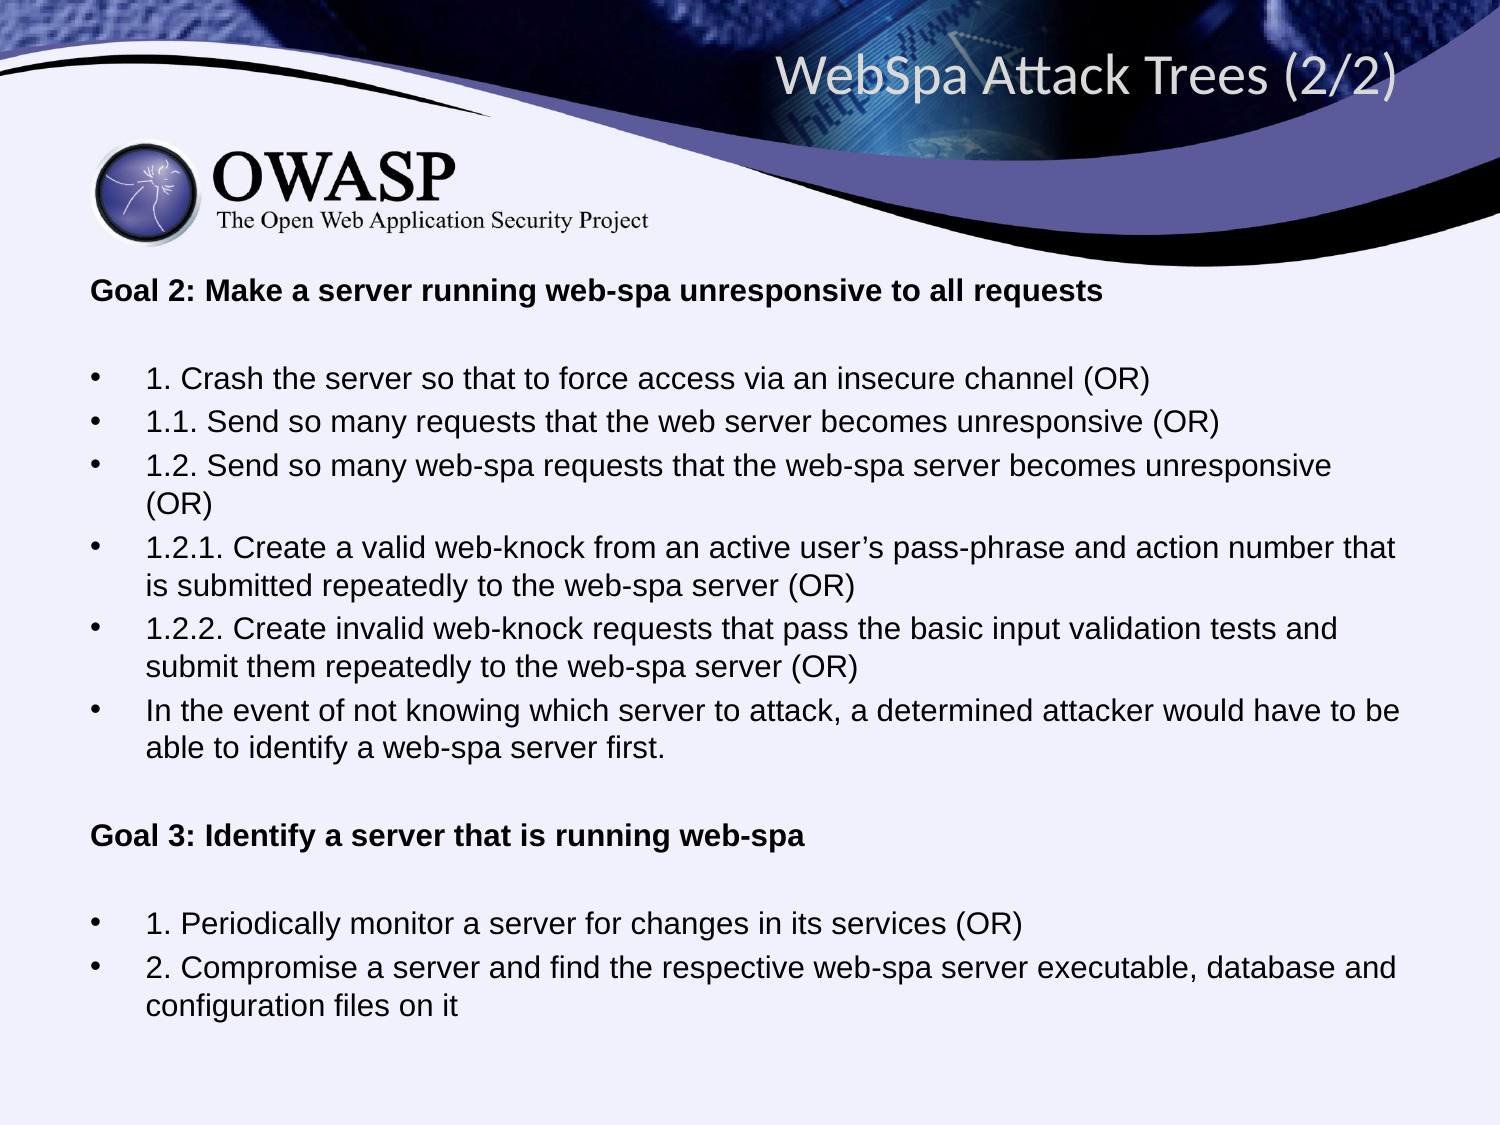

# WebSpa Attack Trees (2/2)
Goal 2: Make a server running web-spa unresponsive to all requests

1. Crash the server so that to force access via an insecure channel (OR)
1.1. Send so many requests that the web server becomes unresponsive (OR)
1.2. Send so many web-spa requests that the web-spa server becomes unresponsive (OR)
1.2.1. Create a valid web-knock from an active user’s pass-phrase and action number that is submitted repeatedly to the web-spa server (OR)
1.2.2. Create invalid web-knock requests that pass the basic input validation tests and submit them repeatedly to the web-spa server (OR)
In the event of not knowing which server to attack, a determined attacker would have to be able to identify a web-spa server first.

Goal 3: Identify a server that is running web-spa

1. Periodically monitor a server for changes in its services (OR)
2. Compromise a server and find the respective web-spa server executable, database and configuration files on it